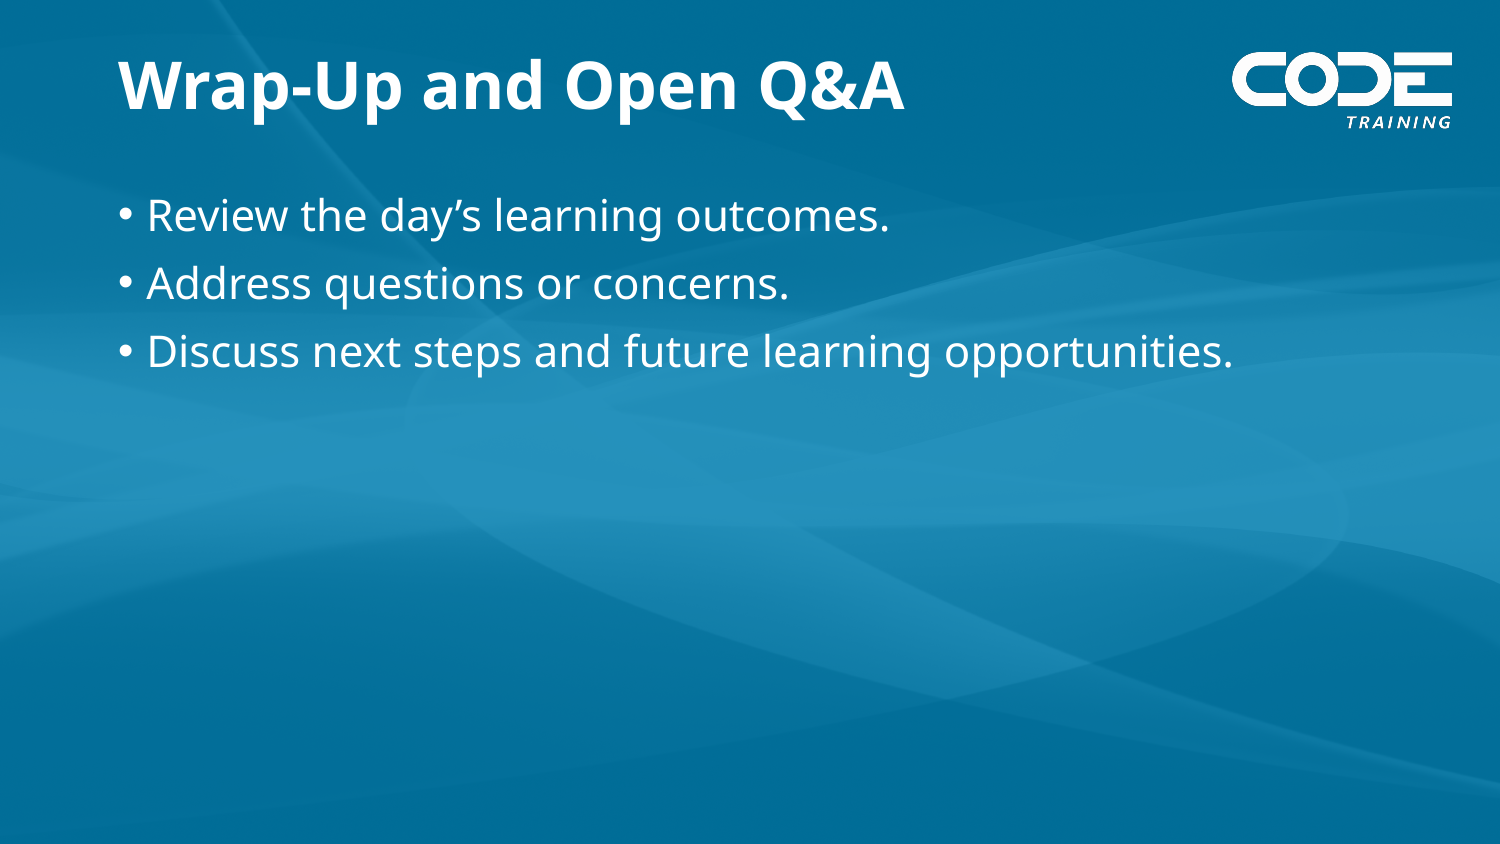

# Wrap-Up and Open Q&A
Review the day’s learning outcomes.
Address questions or concerns.
Discuss next steps and future learning opportunities.